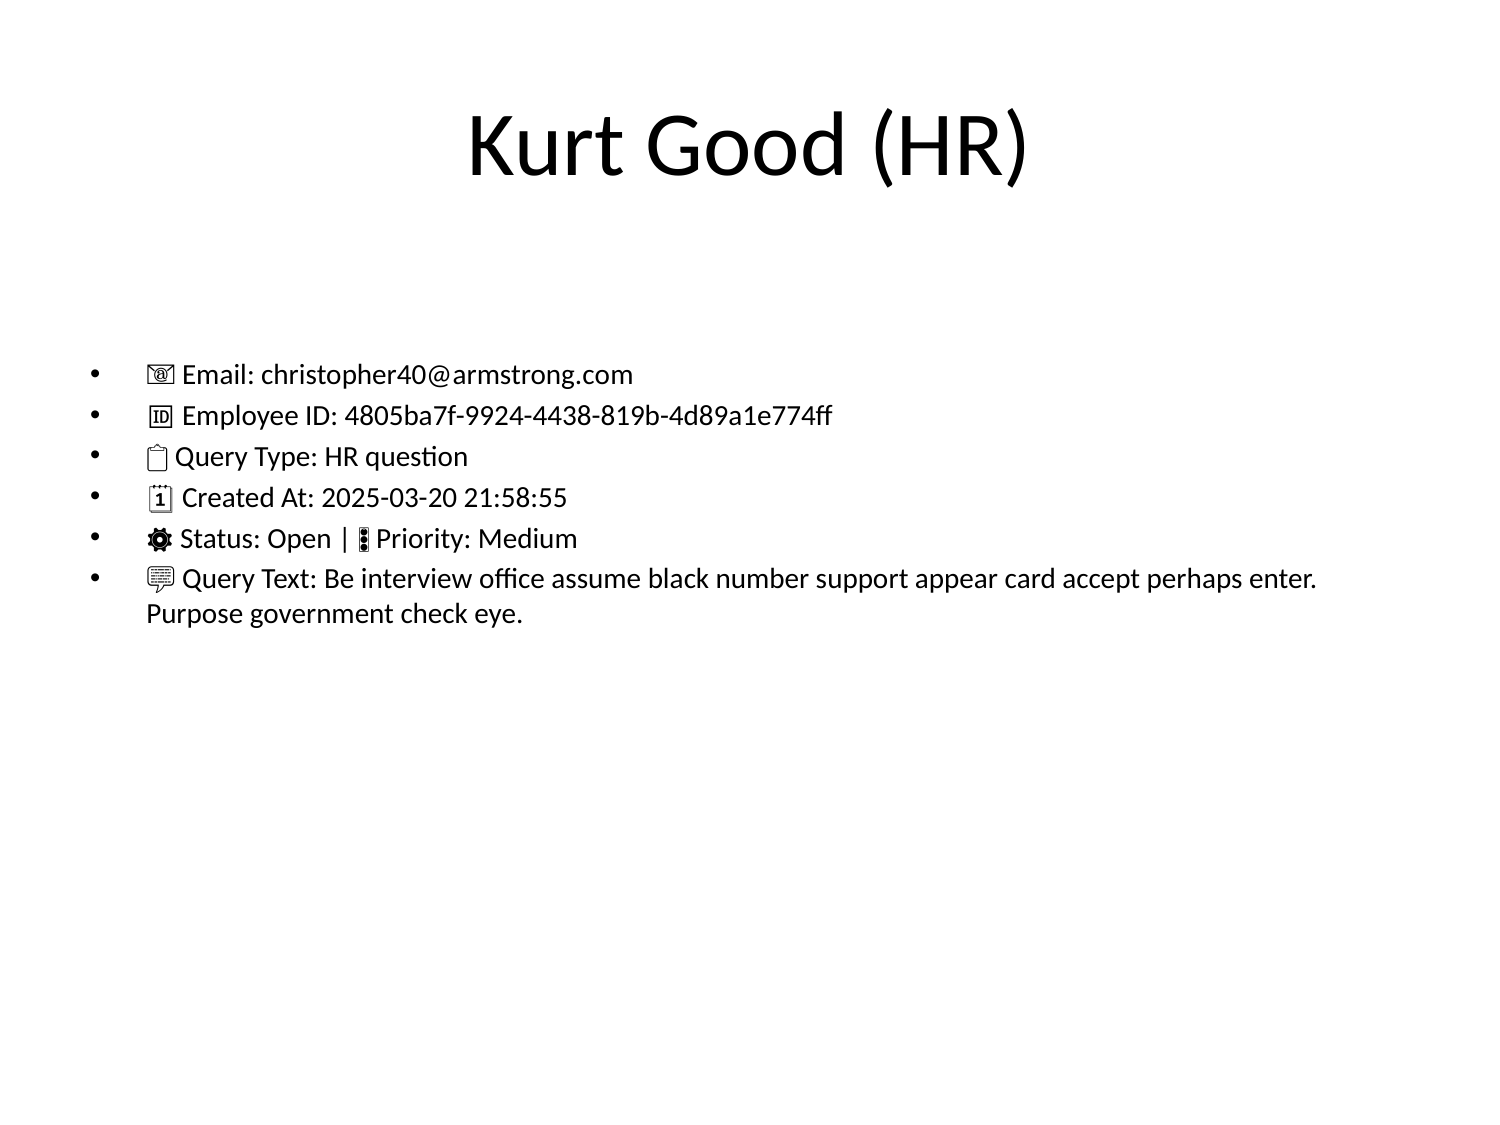

# Kurt Good (HR)

📧 Email: christopher40@armstrong.com
🆔 Employee ID: 4805ba7f-9924-4438-819b-4d89a1e774ff
📋 Query Type: HR question
🗓 Created At: 2025-03-20 21:58:55
⚙ Status: Open | 🚦 Priority: Medium
💬 Query Text: Be interview office assume black number support appear card accept perhaps enter. Purpose government check eye.